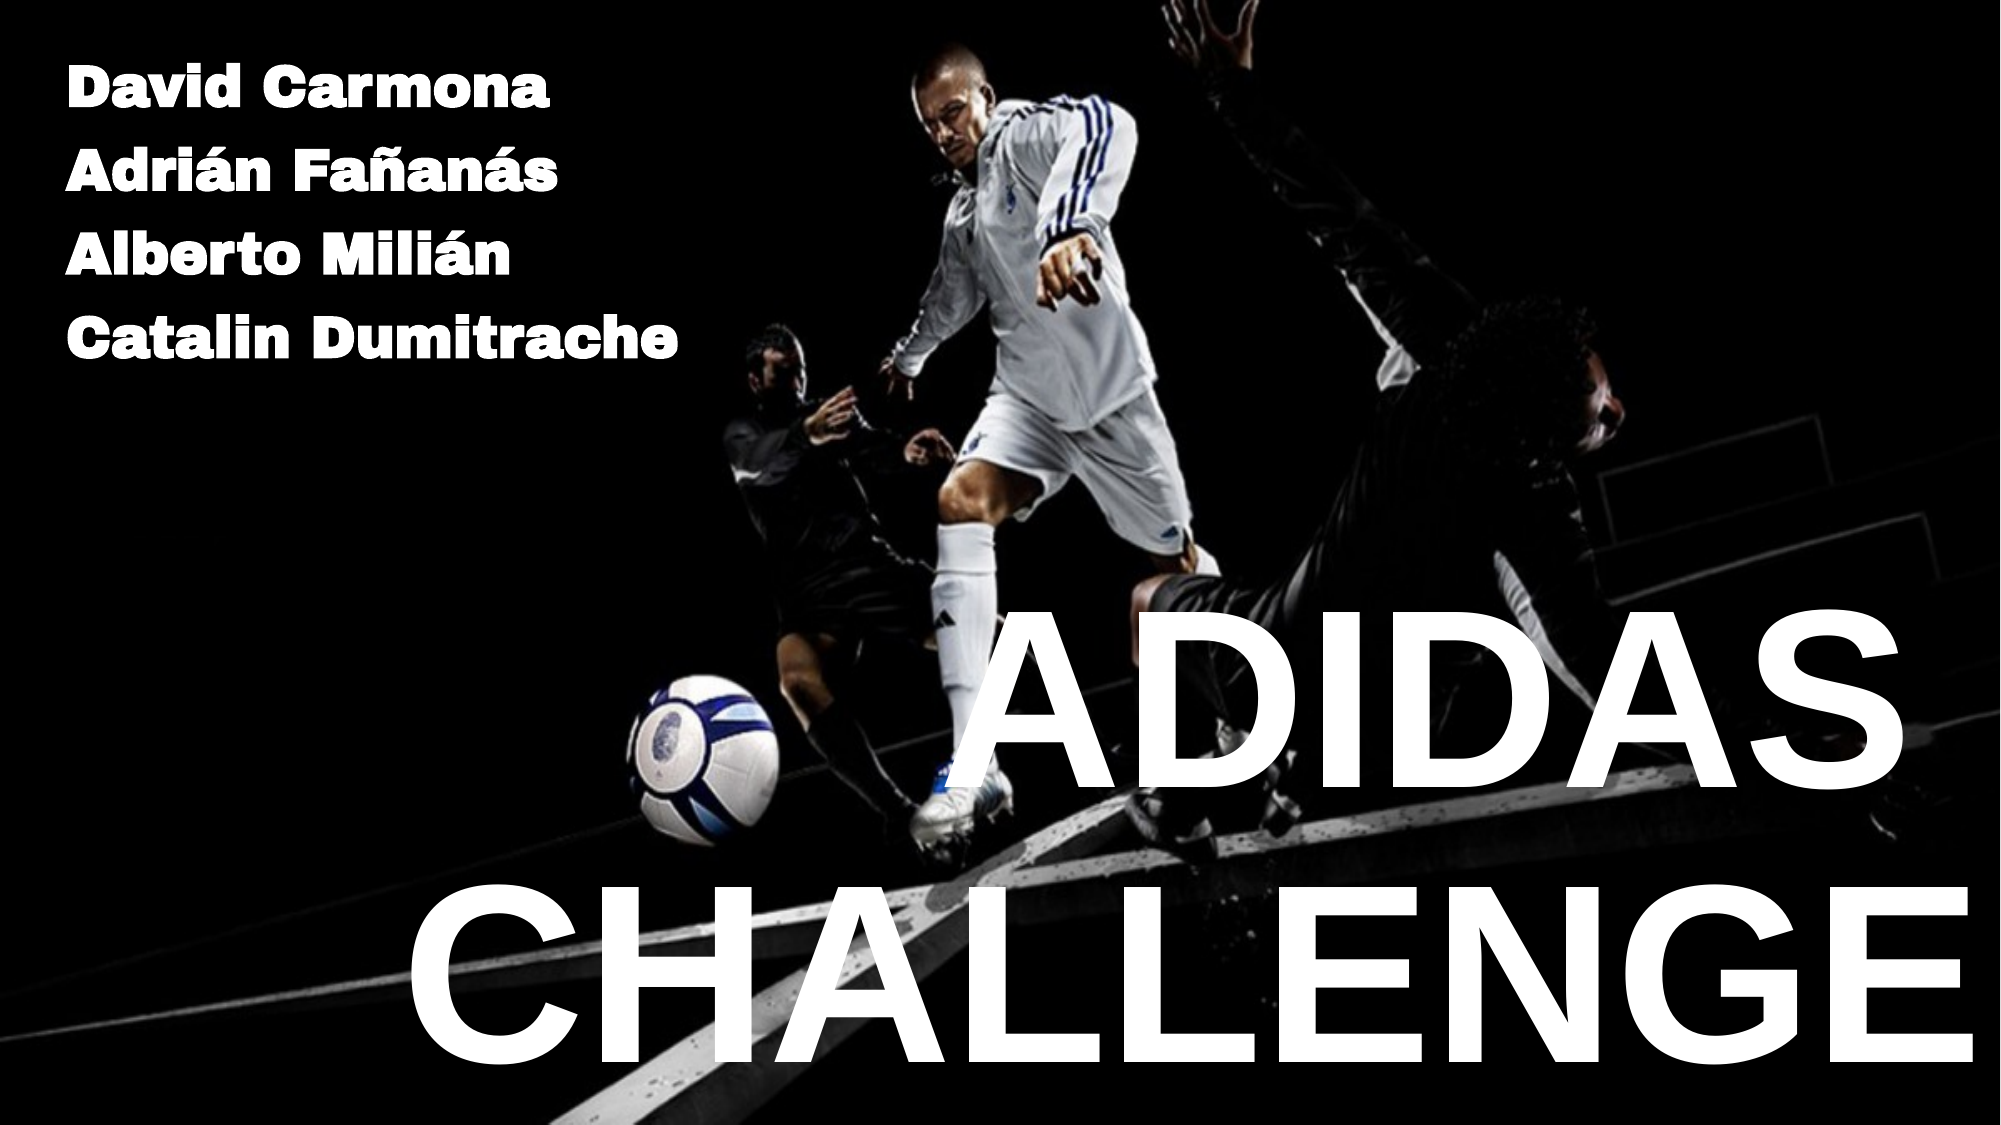

David Carmona
Adrián Fañanás
Alberto Milián
Catalin Dumitrache
# ADIDAS CHALLENGE